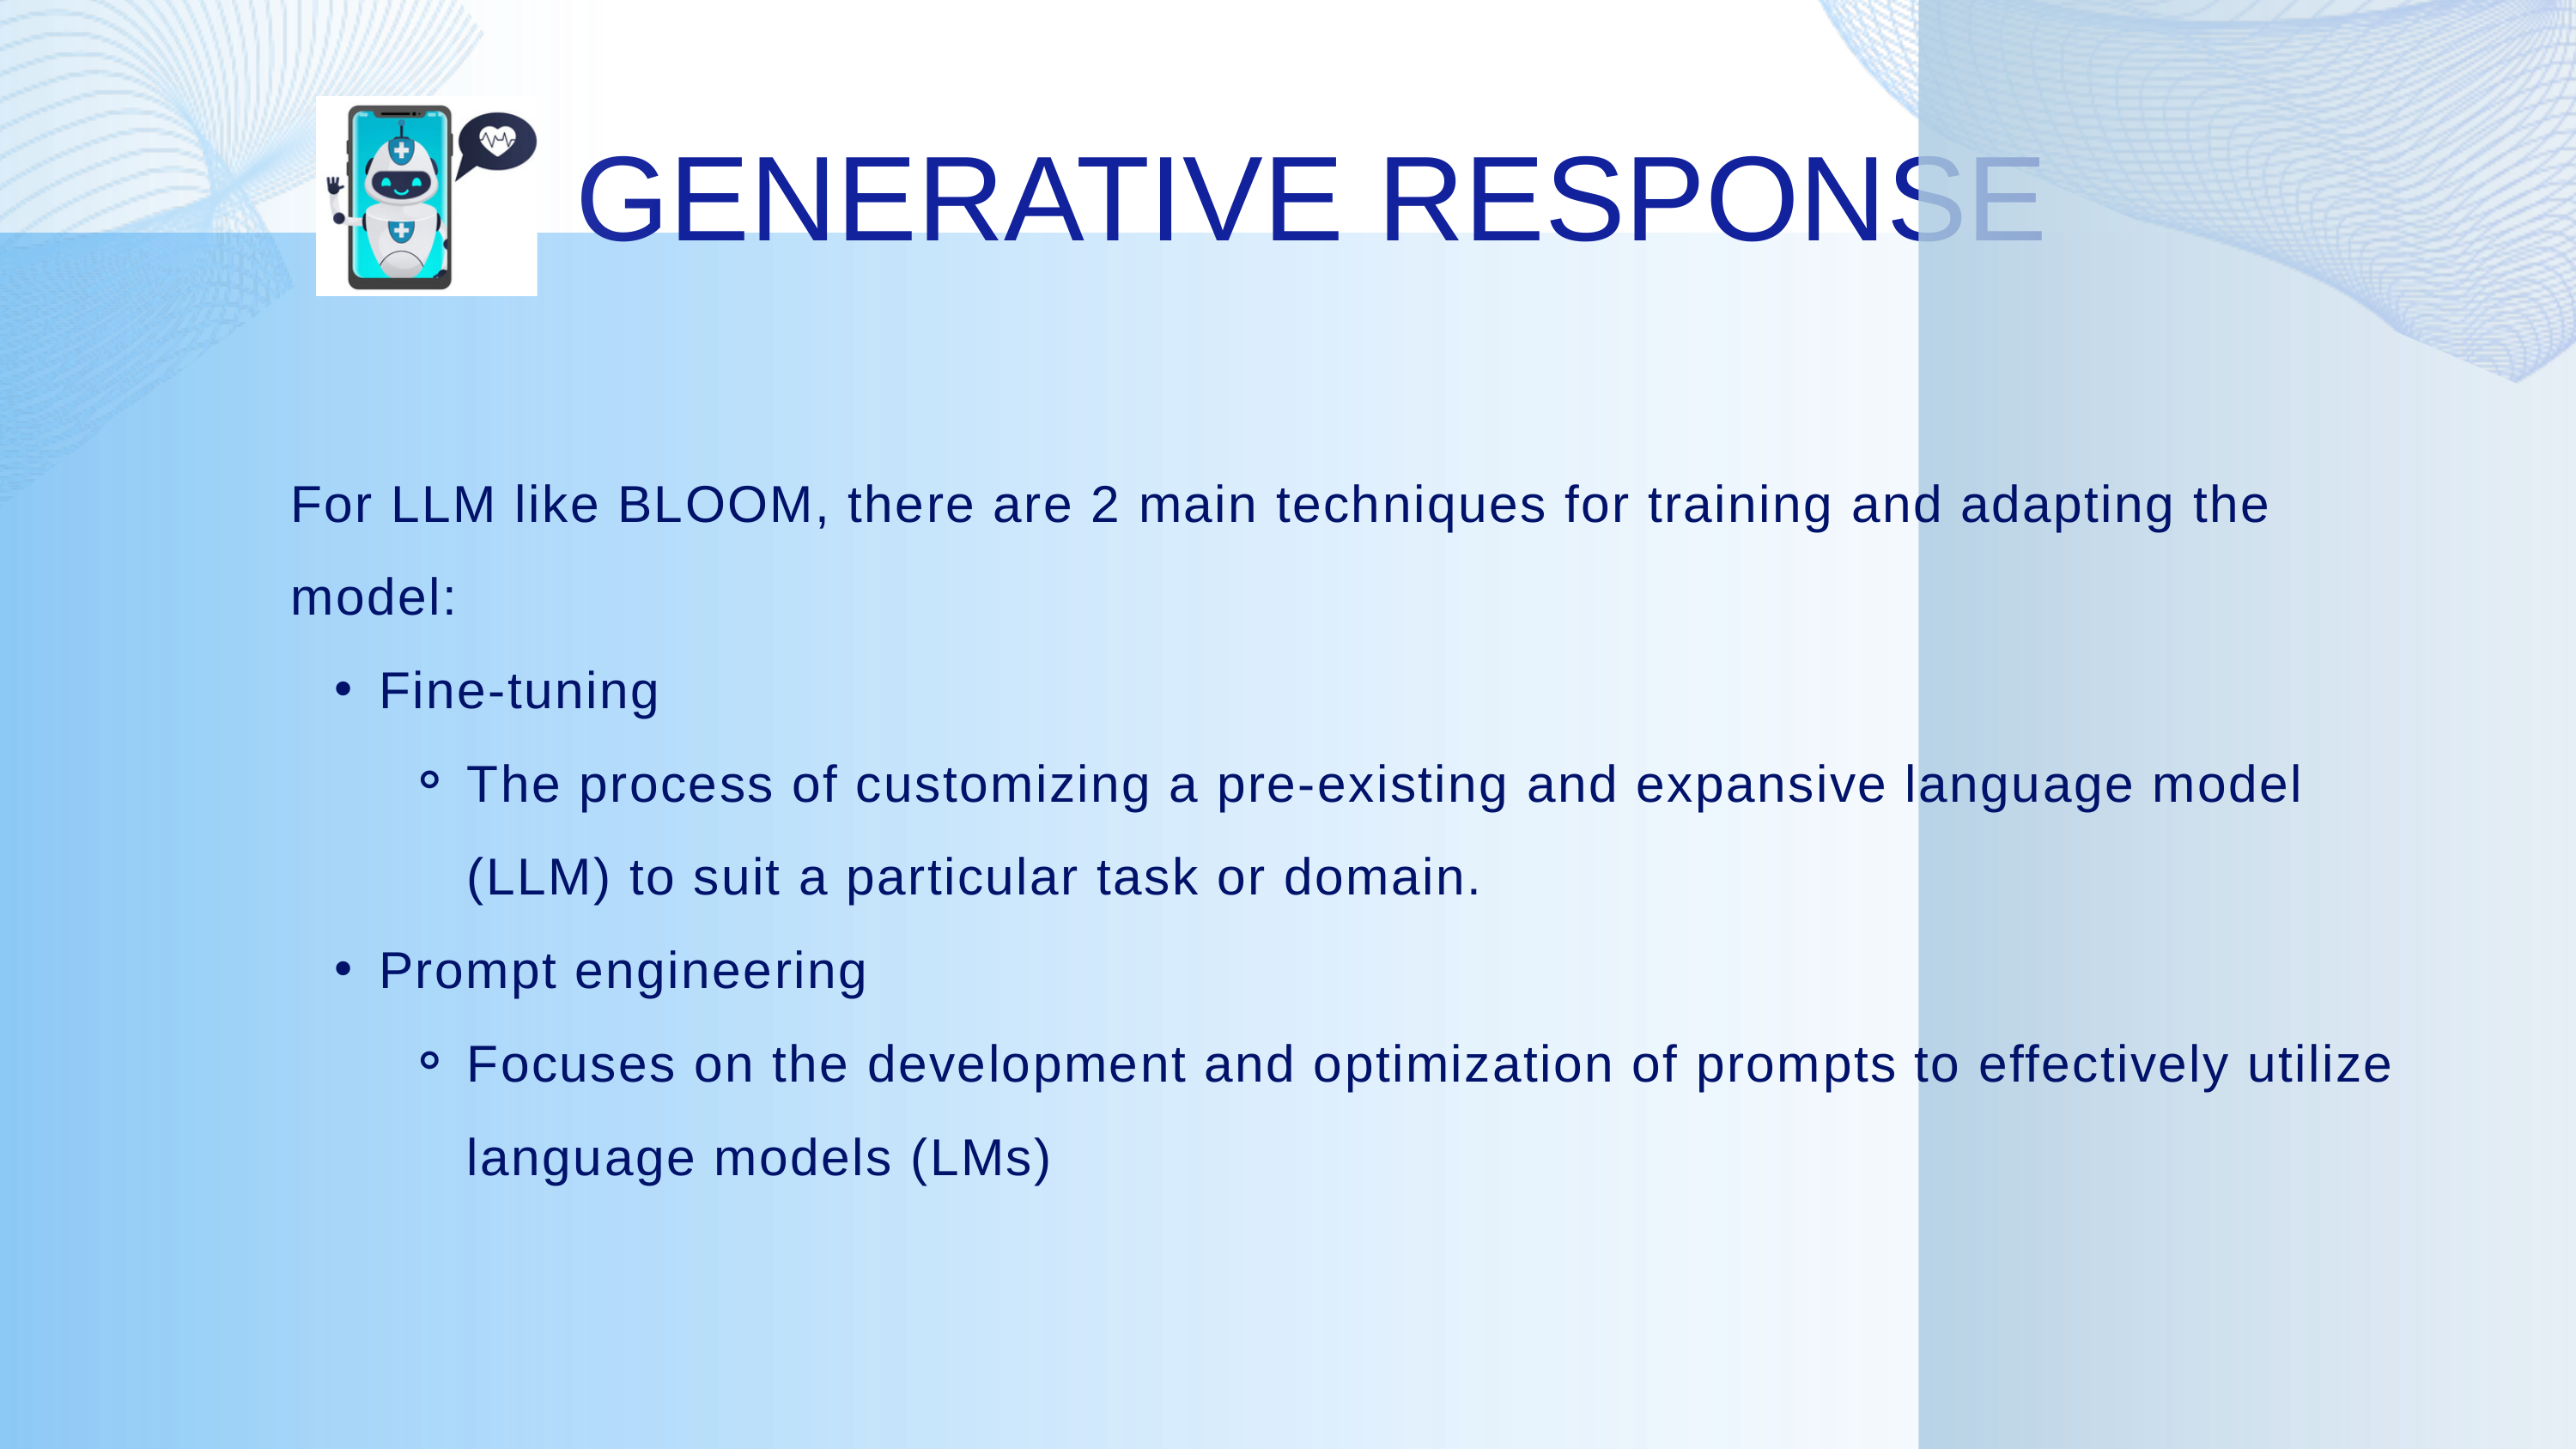

GENERATIVE RESPONSE

For LLM like BLOOM, there are 2 main techniques for training and adapting the model:
Fine-tuning
The process of customizing a pre-existing and expansive language model (LLM) to suit a particular task or domain.
Prompt engineering
Focuses on the development and optimization of prompts to effectively utilize language models (LMs)